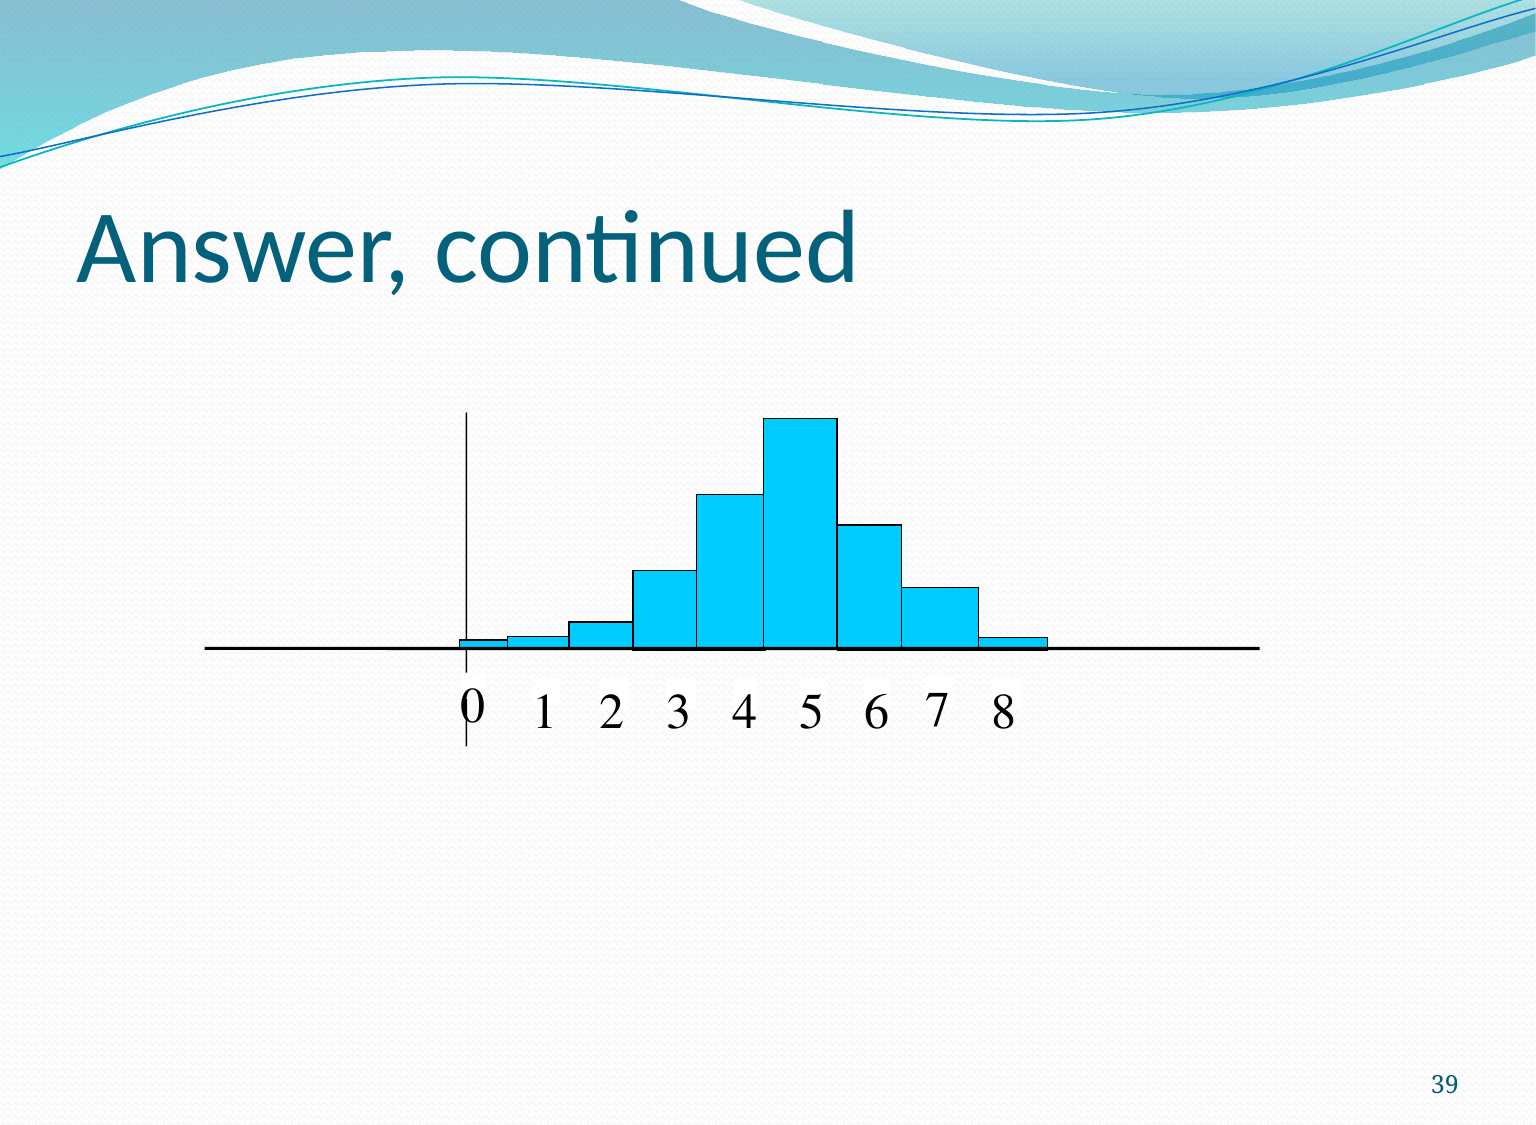

# Answer, continued

0
7
1
2
3
4
5
6
8
39